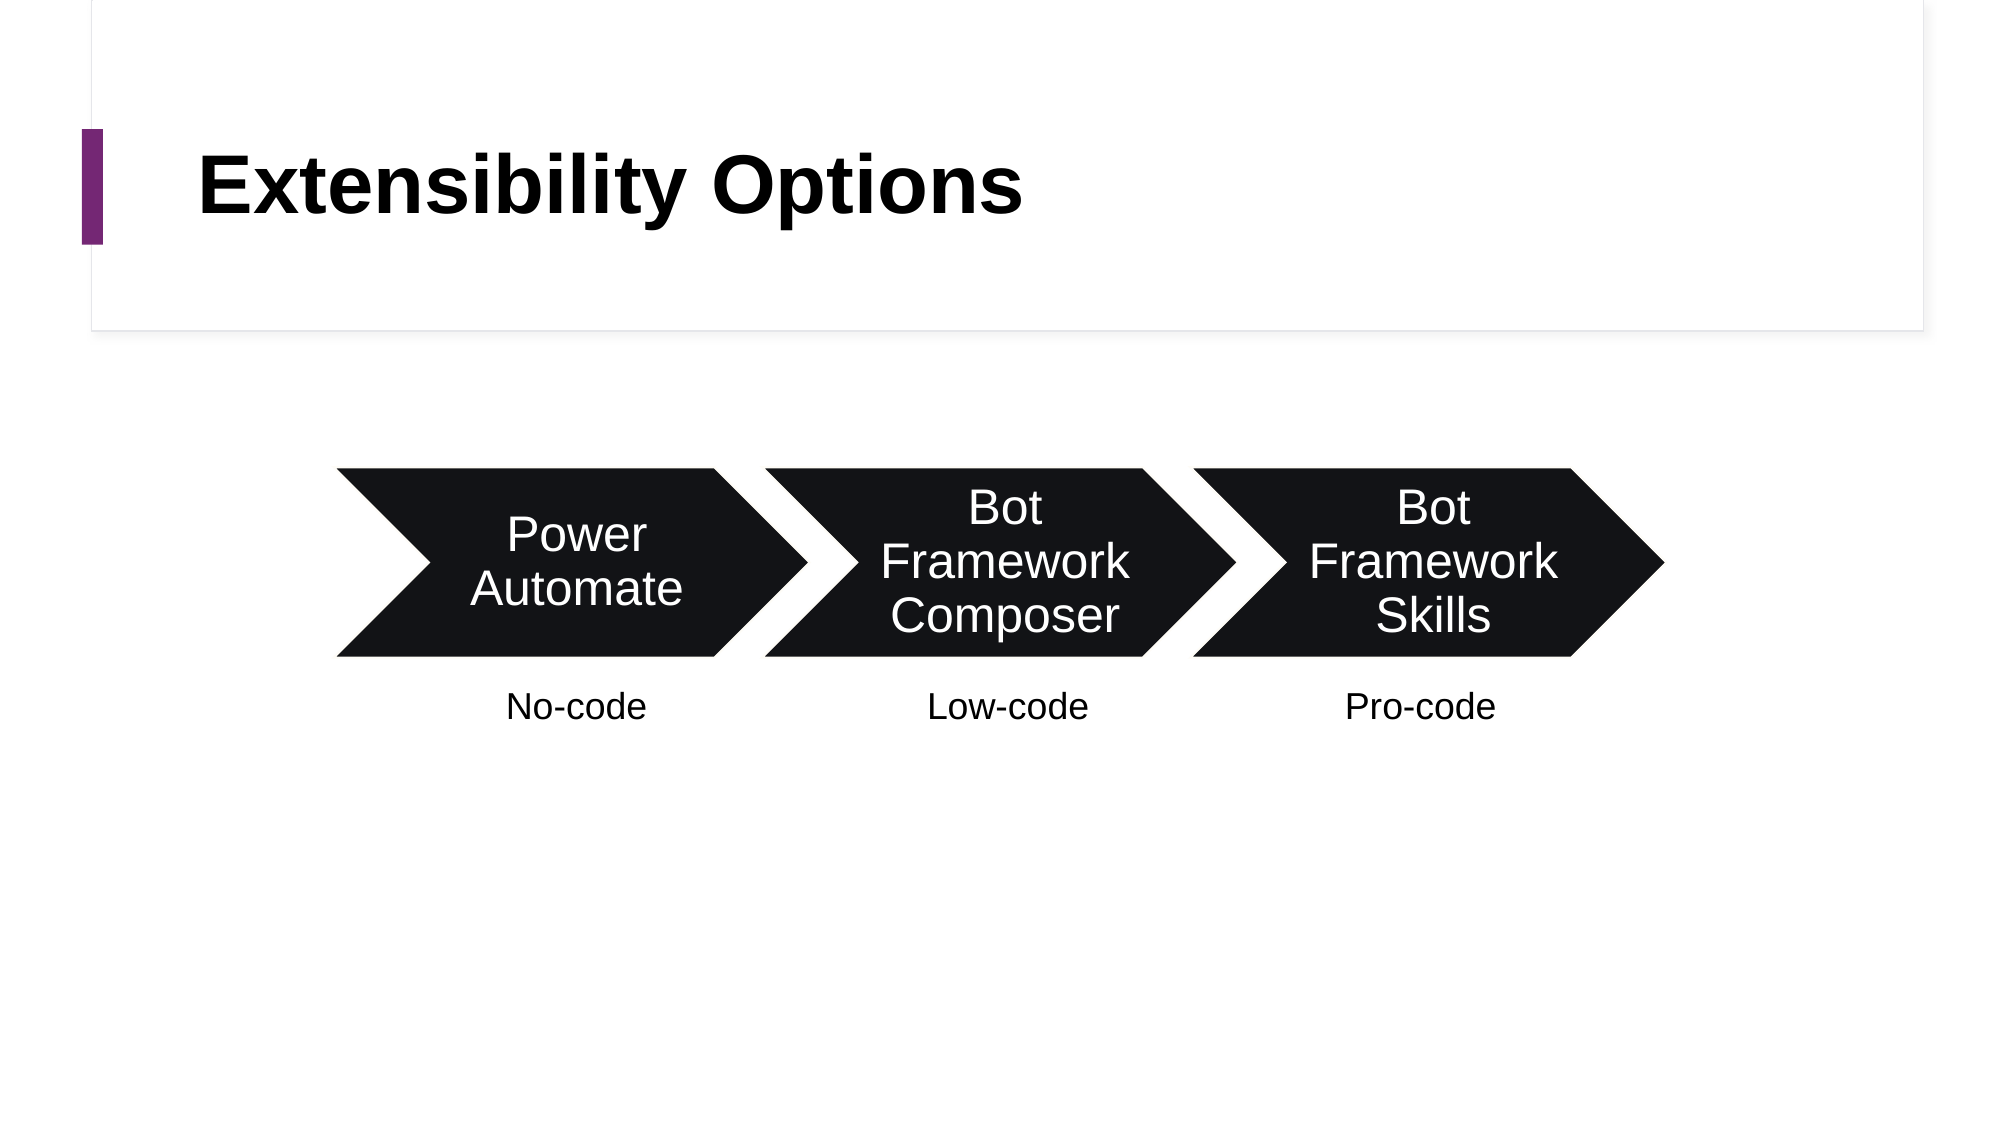

# Extensibility Options
Power Automate
Bot Framework Composer
Bot Framework Skills
No-code
Low-code
Pro-code